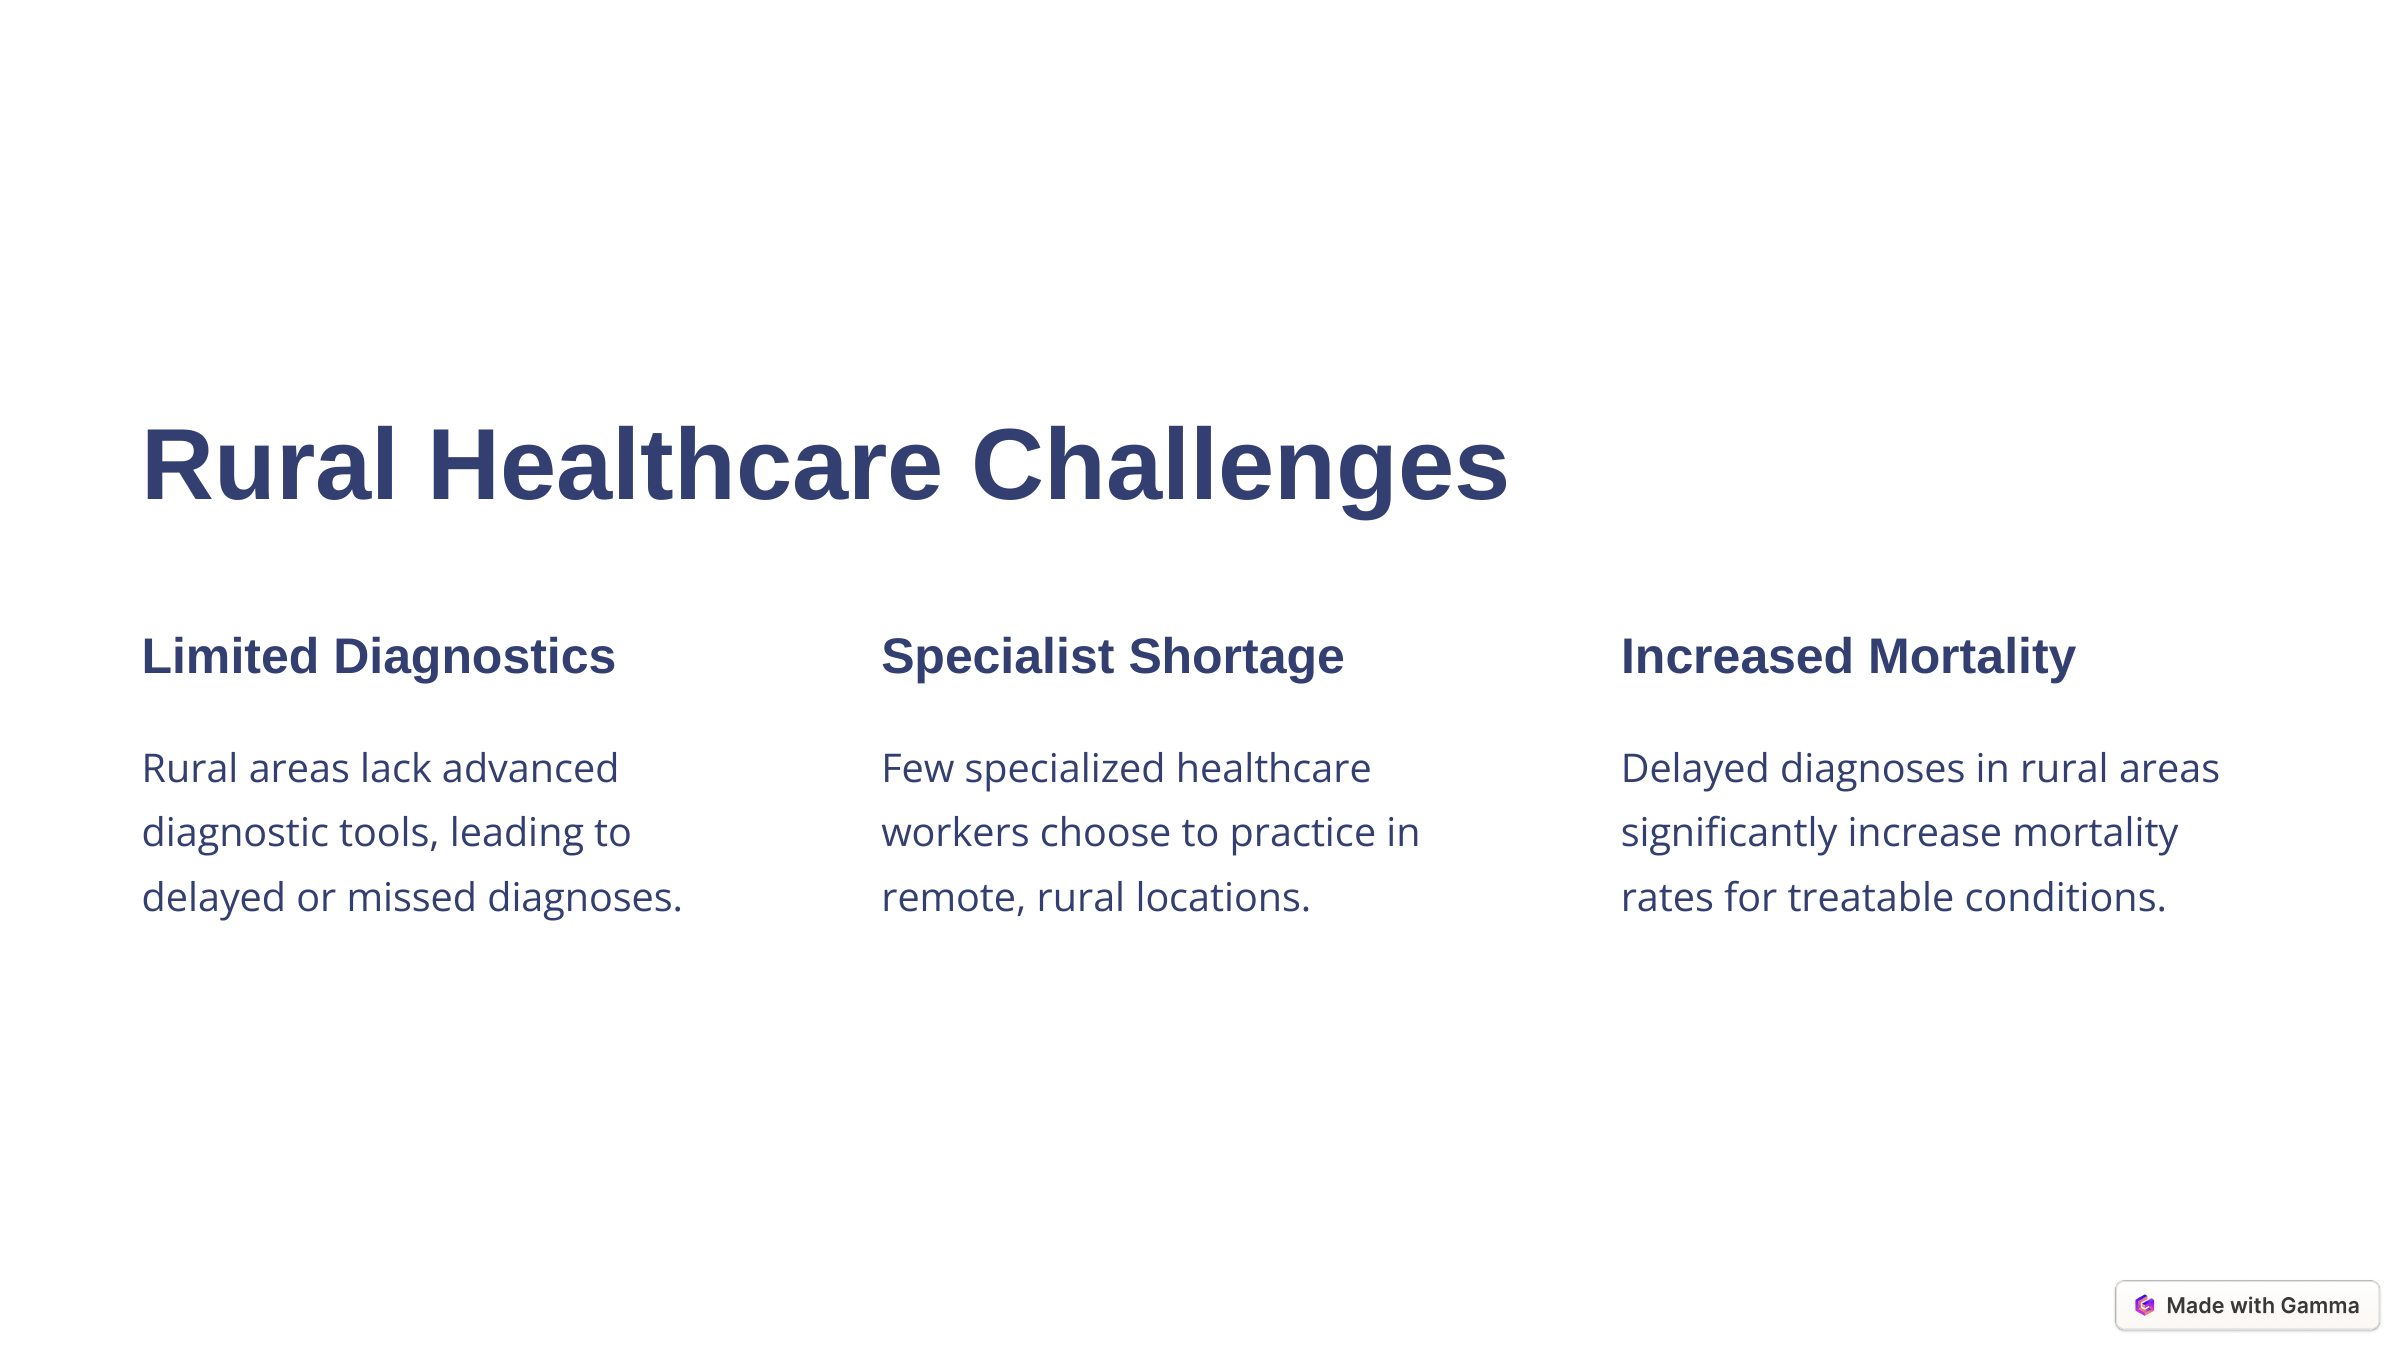

Rural Healthcare Challenges
Limited Diagnostics
Specialist Shortage
Increased Mortality
Rural areas lack advanced diagnostic tools, leading to delayed or missed diagnoses.
Few specialized healthcare workers choose to practice in remote, rural locations.
Delayed diagnoses in rural areas significantly increase mortality rates for treatable conditions.